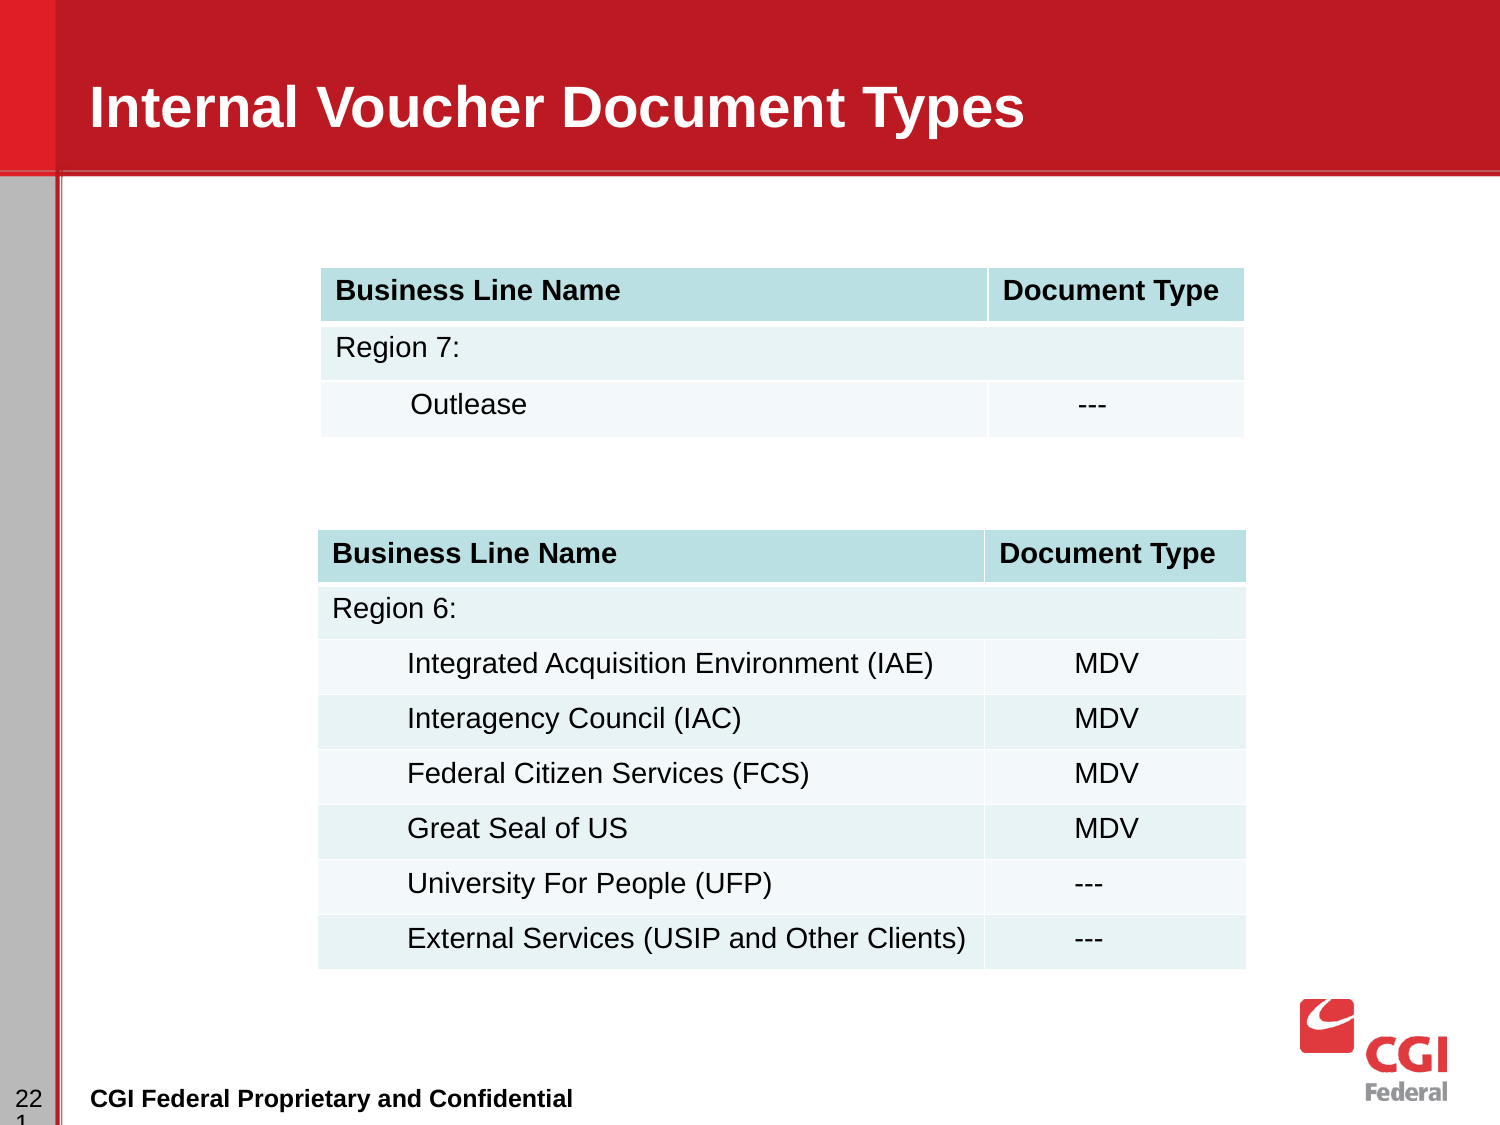

# Internal Voucher Document Types
| Business Line Name | Document Type |
| --- | --- |
| Region 7: |  |
| Outlease | --- |
| Business Line Name | Document Type |
| --- | --- |
| Region 6: |  |
| Integrated Acquisition Environment (IAE) | MDV |
| Interagency Council (IAC) | MDV |
| Federal Citizen Services (FCS) | MDV |
| Great Seal of US | MDV |
| University For People (UFP) | --- |
| External Services (USIP and Other Clients) | --- |
221
CGI Federal Proprietary and Confidential